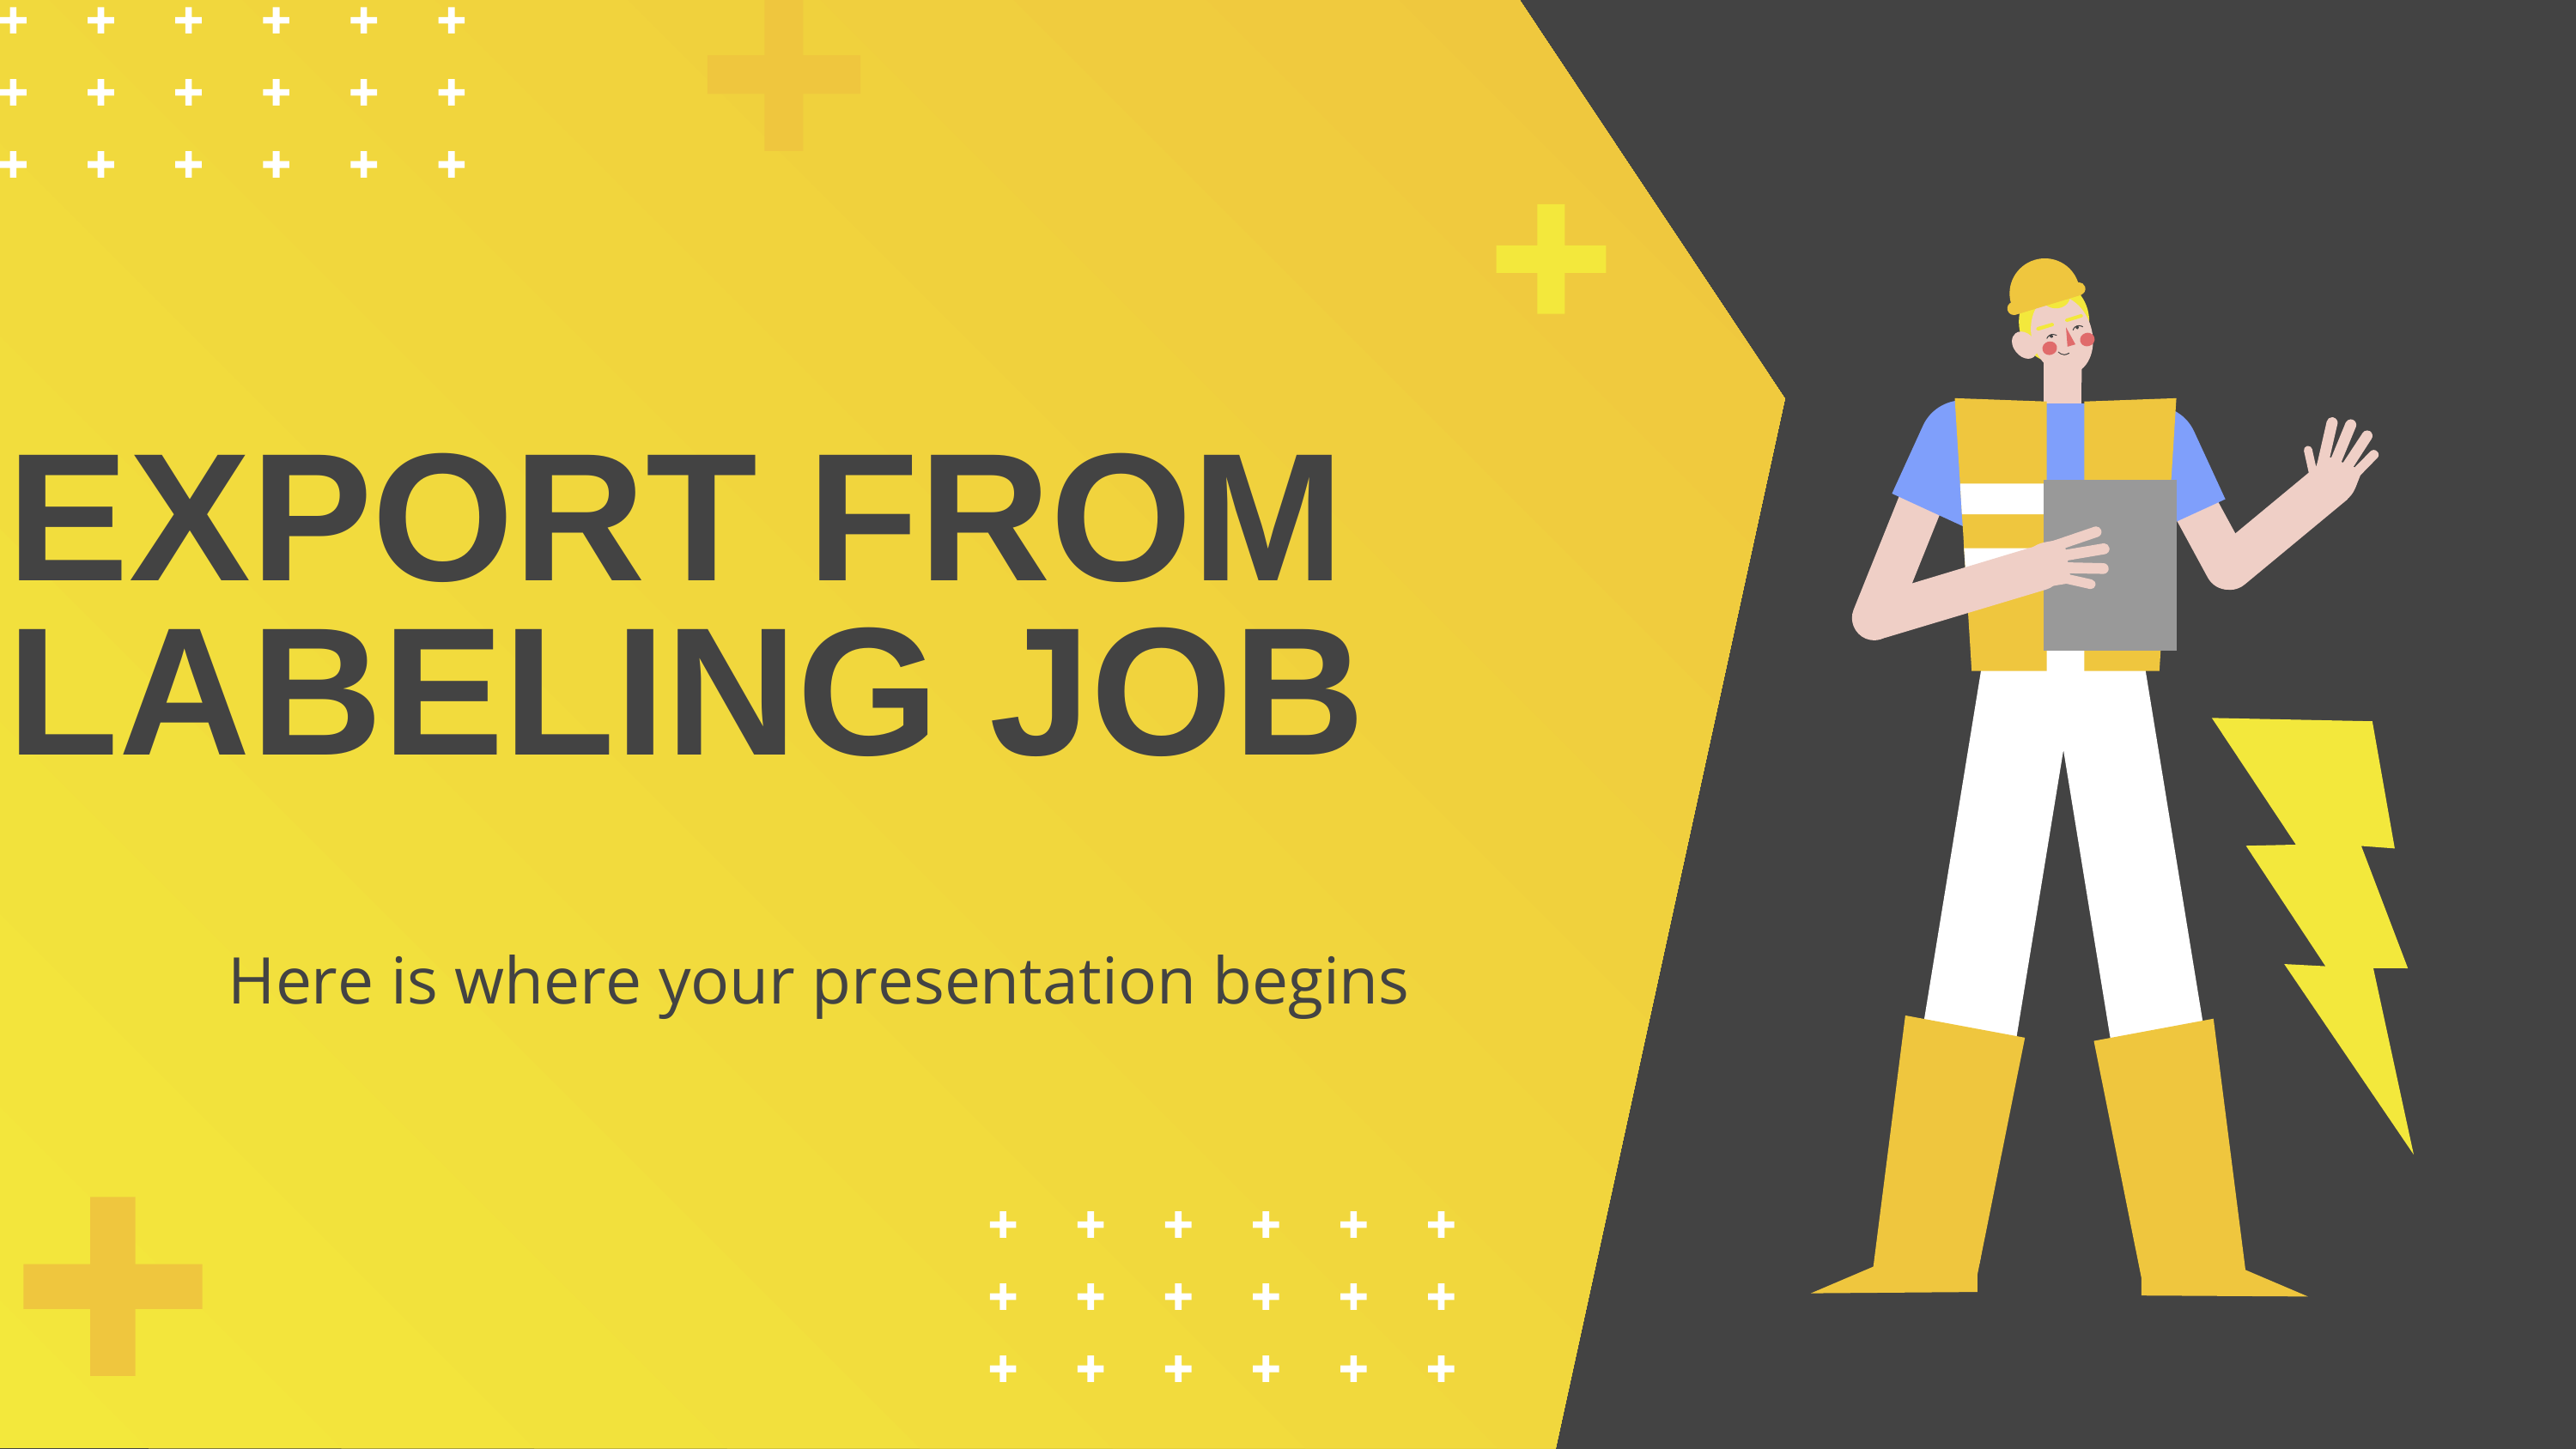

# EXPORT FROM LABELING JOB
Here is where your presentation begins